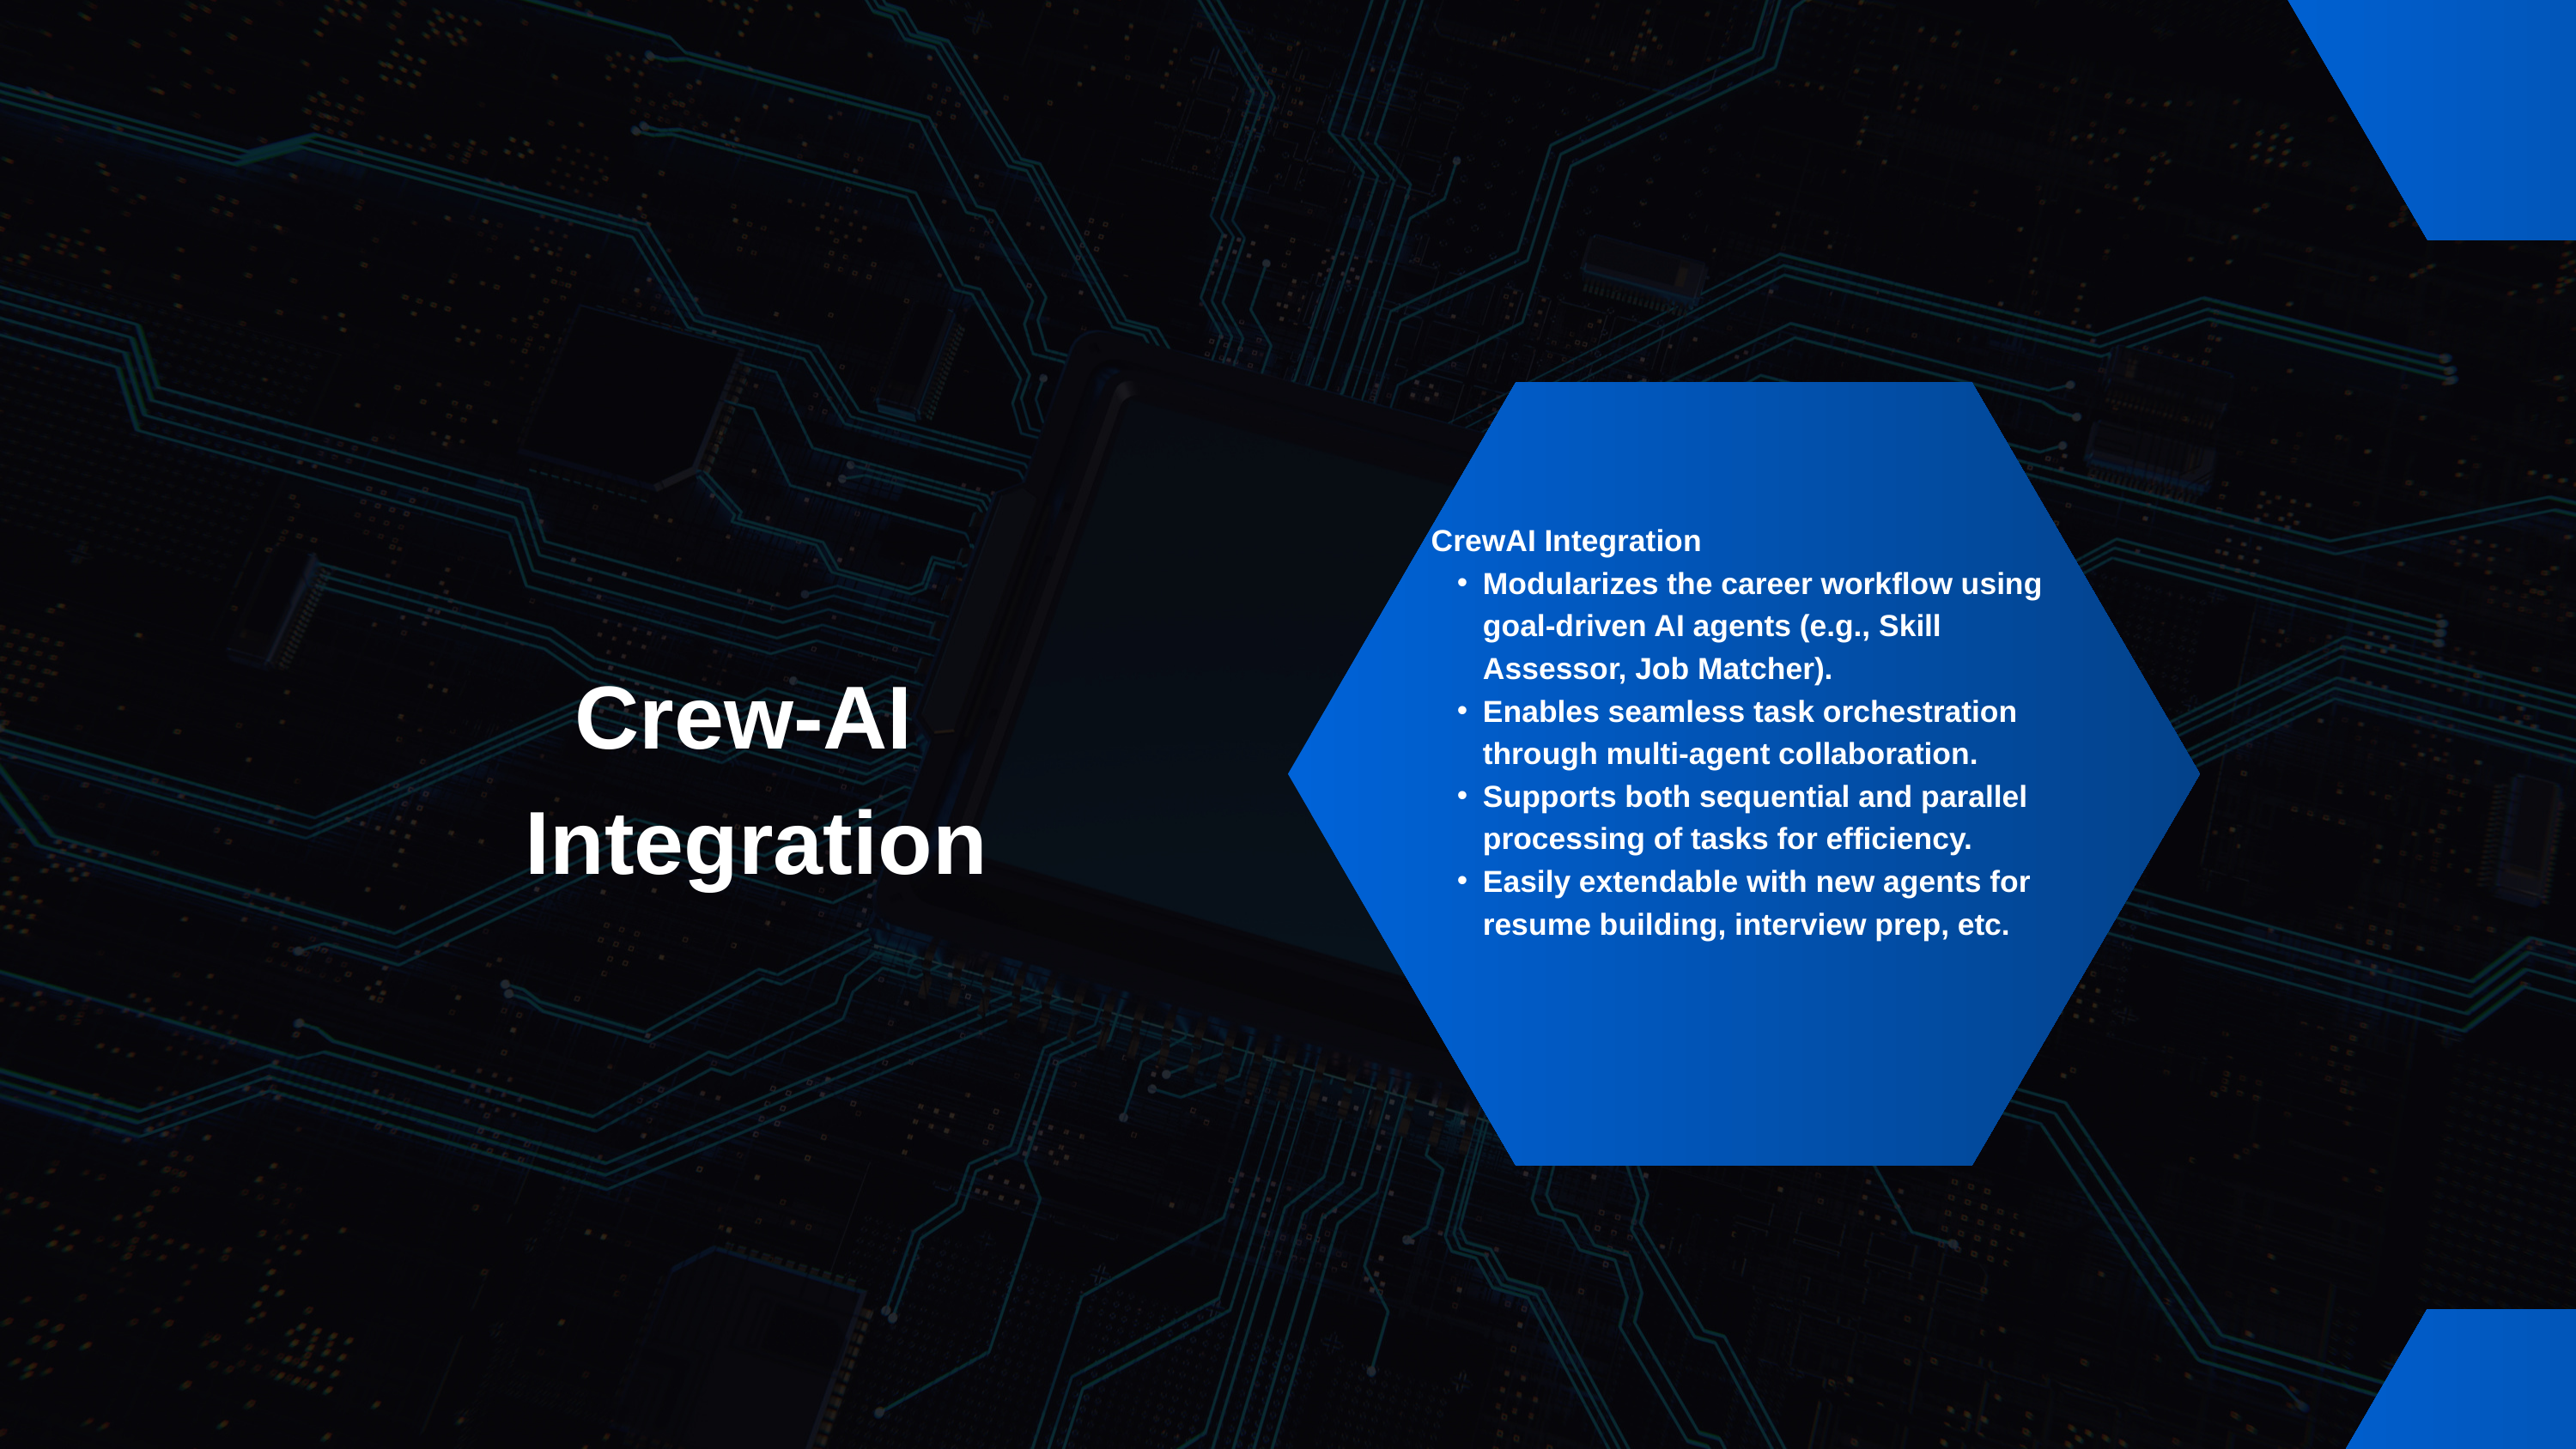

Features

CrewAI Integration
Modularizes the career workflow using goal-driven AI agents (e.g., Skill Assessor, Job Matcher).
Enables seamless task orchestration through multi-agent collaboration.
Supports both sequential and parallel processing of tasks for efficiency.
Easily extendable with new agents for resume building, interview prep, etc.

Crew-AI
Integration